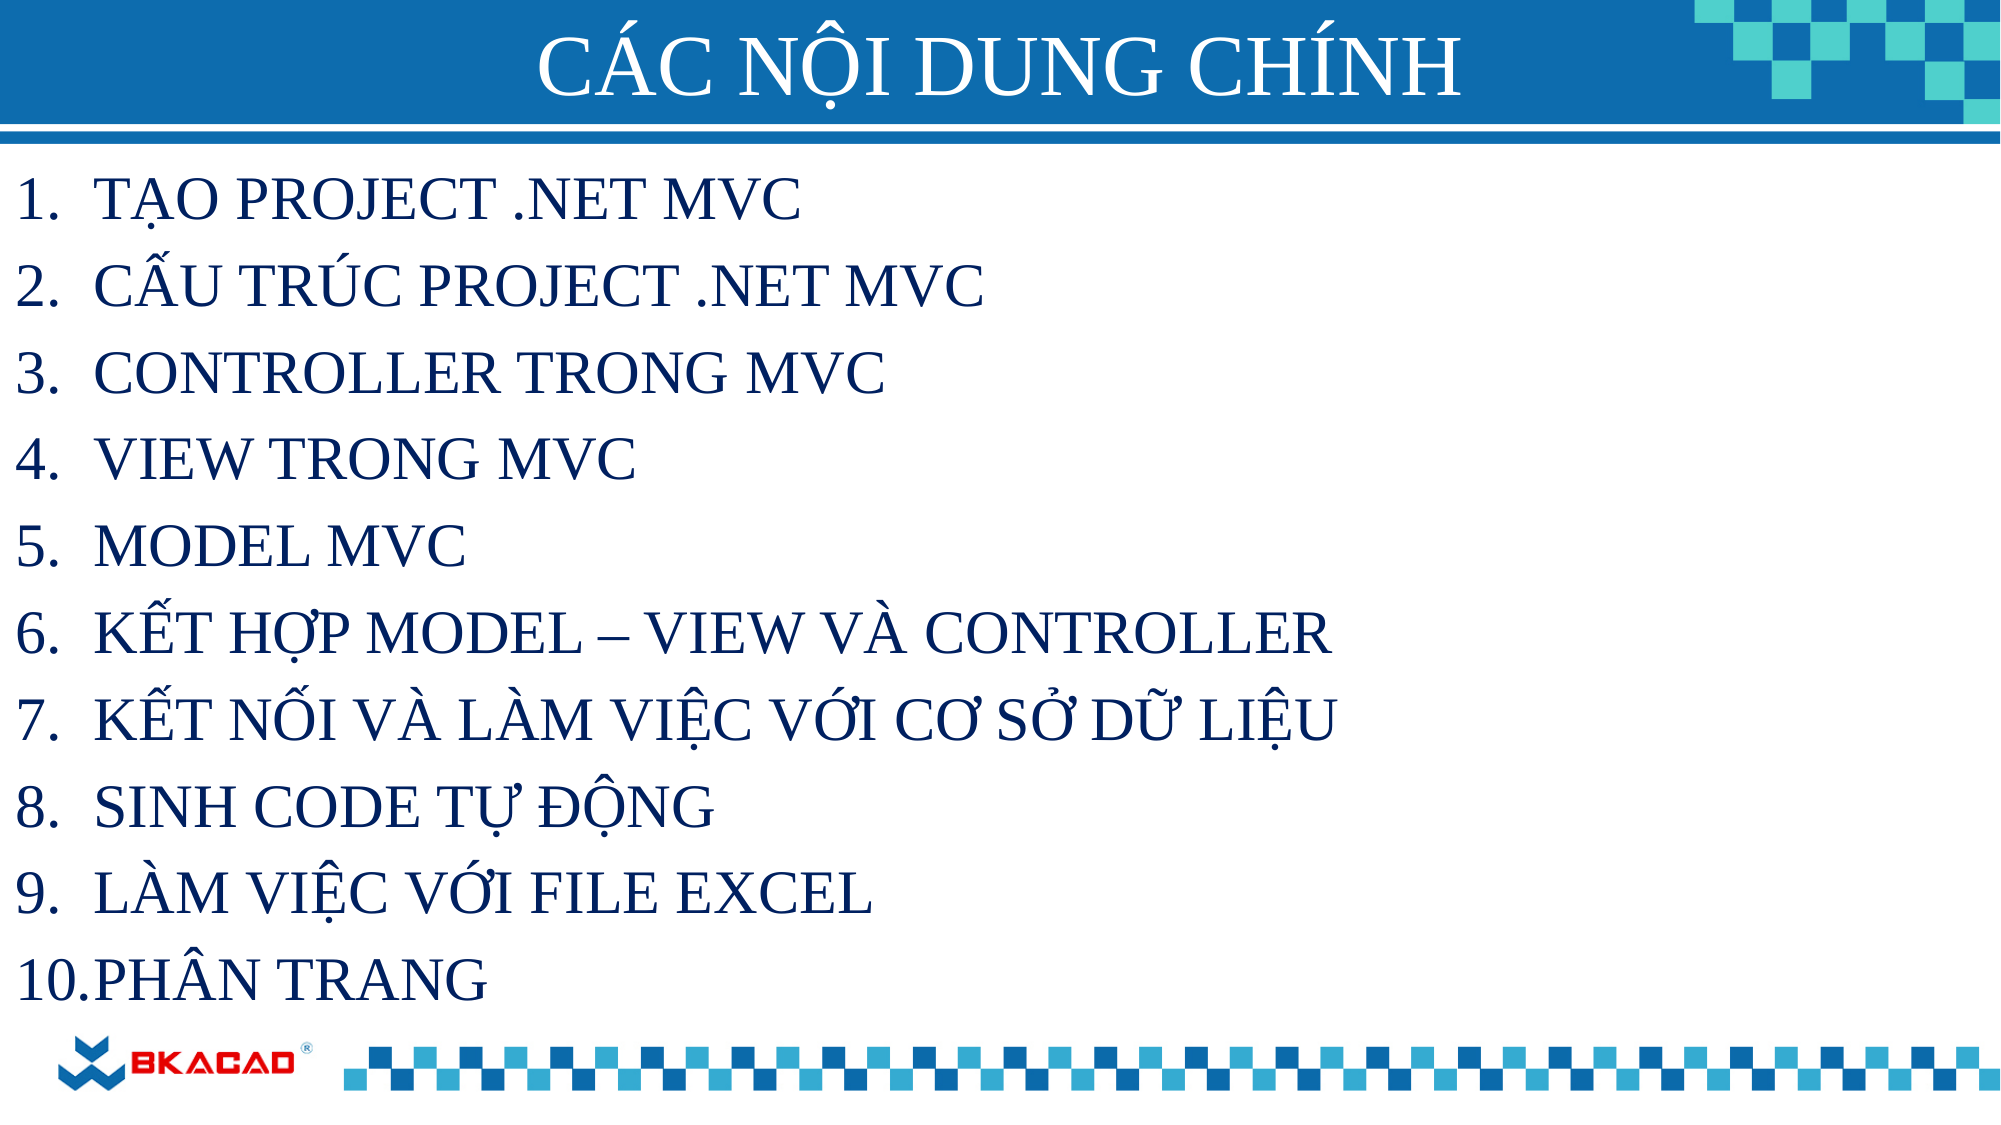

# CÁC NỘI DUNG CHÍNH
TẠO PROJECT .NET MVC
CẤU TRÚC PROJECT .NET MVC
CONTROLLER TRONG MVC
VIEW TRONG MVC
MODEL MVC
KẾT HỢP MODEL – VIEW VÀ CONTROLLER
KẾT NỐI VÀ LÀM VIỆC VỚI CƠ SỞ DỮ LIỆU
SINH CODE TỰ ĐỘNG
LÀM VIỆC VỚI FILE EXCEL
PHÂN TRANG